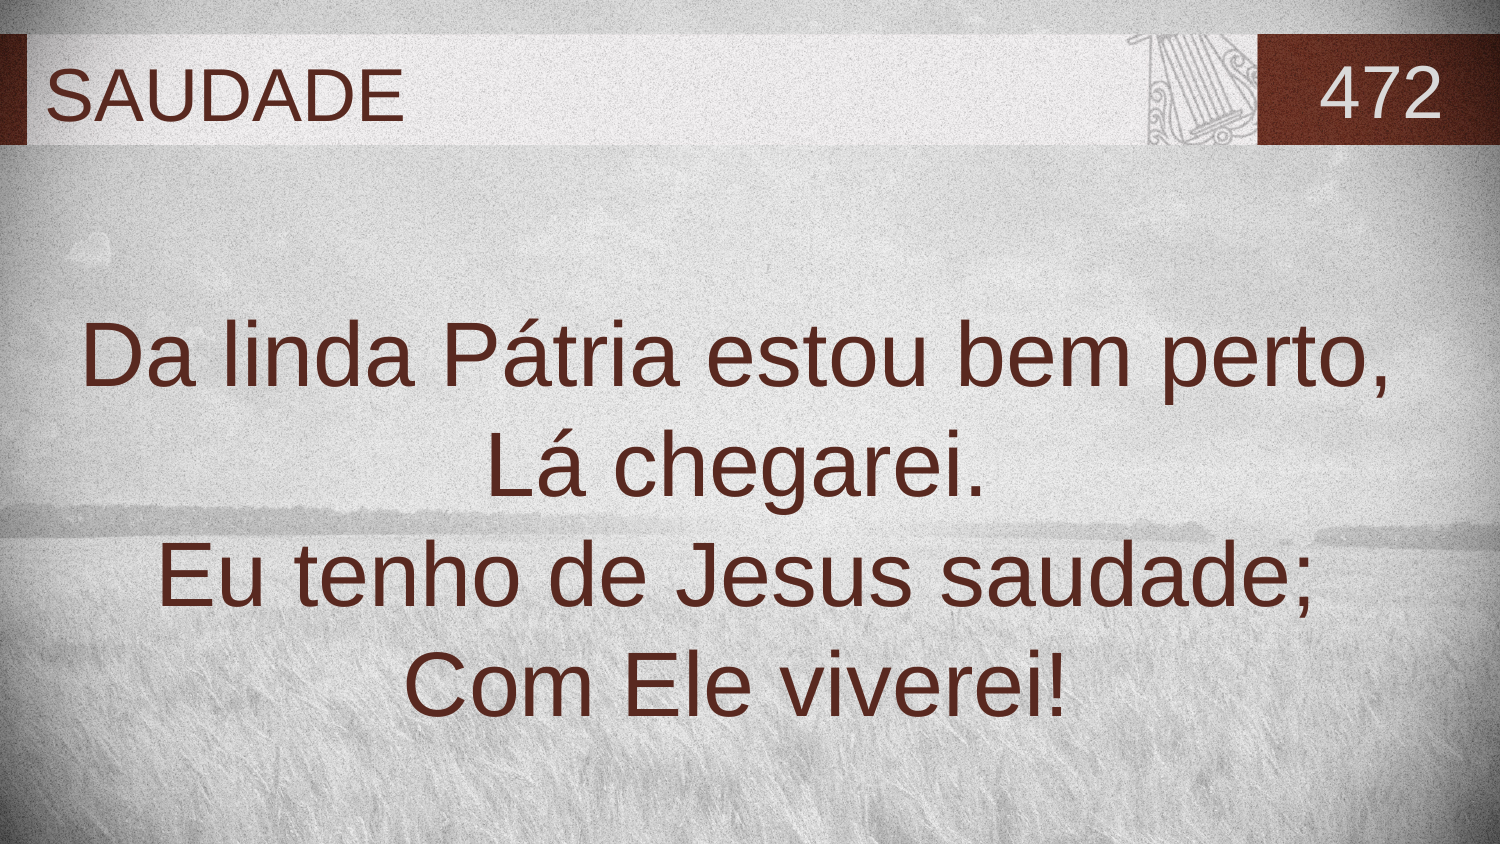

# SAUDADE
472
Da linda Pátria estou bem perto,
Lá chegarei.
Eu tenho de Jesus saudade;
Com Ele viverei!